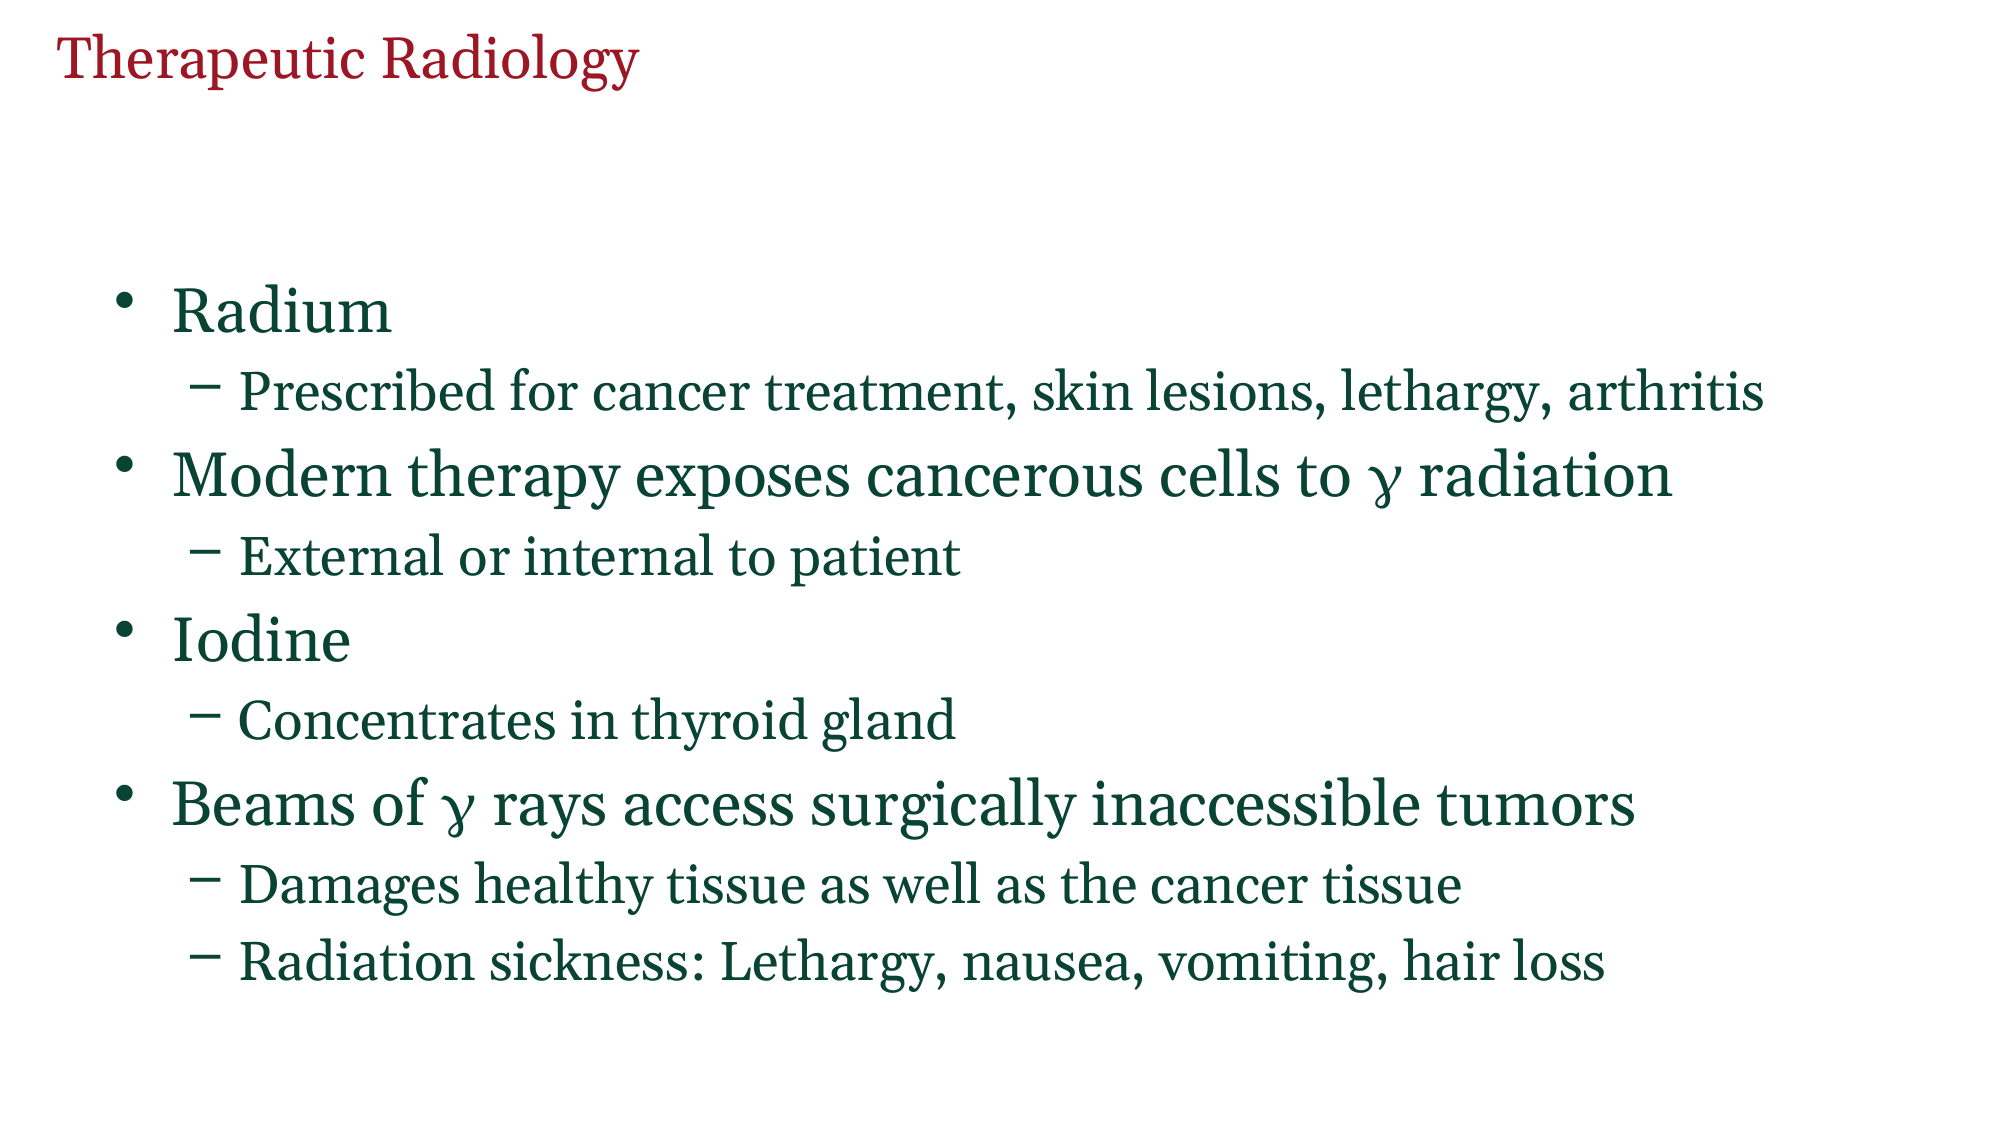

# Therapeutic Radiology
Radium
Prescribed for cancer treatment, skin lesions, lethargy, arthritis
Modern therapy exposes cancerous cells to γ radiation
External or internal to patient
Iodine
Concentrates in thyroid gland
Beams of γ rays access surgically inaccessible tumors
Damages healthy tissue as well as the cancer tissue
Radiation sickness: Lethargy, nausea, vomiting, hair loss